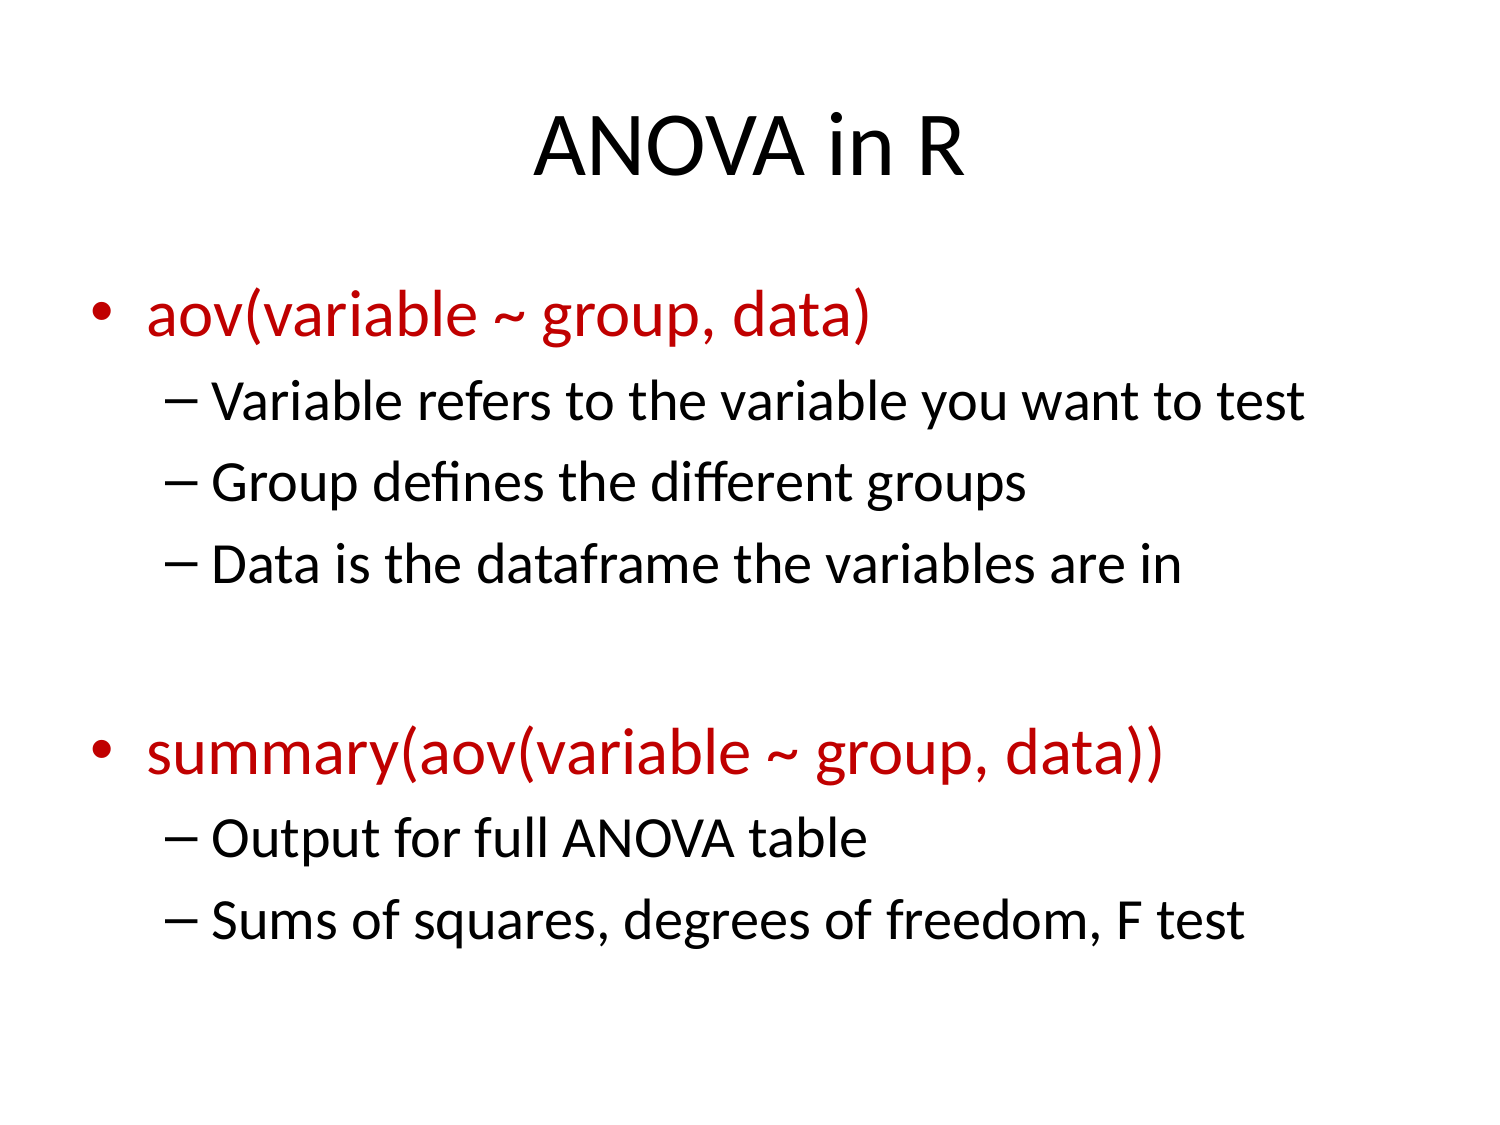

# ANOVA in R
aov(variable ~ group, data)
Variable refers to the variable you want to test
Group defines the different groups
Data is the dataframe the variables are in

summary(aov(variable ~ group, data))
Output for full ANOVA table
Sums of squares, degrees of freedom, F test